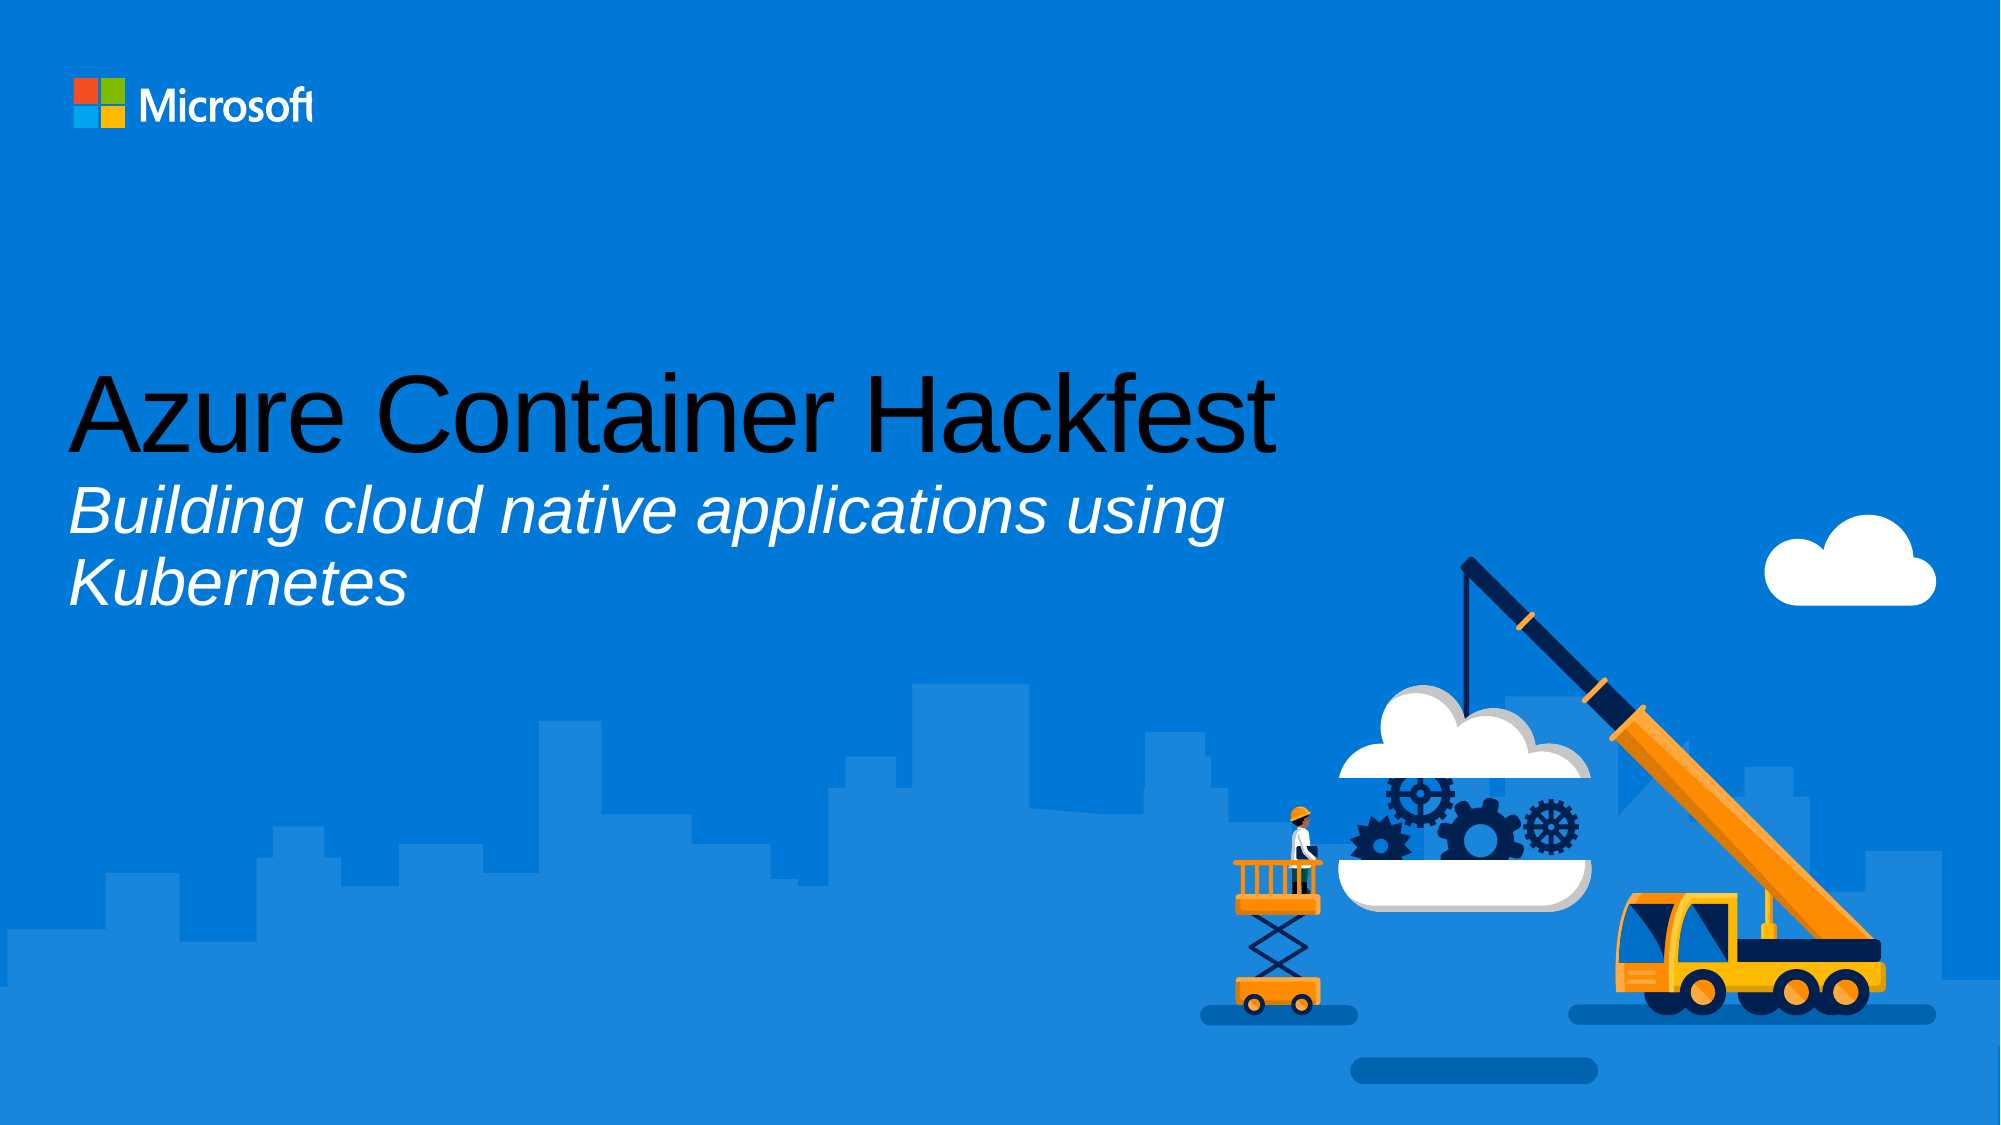

# Azure Container Hackfest Building cloud native applications using Kubernetes